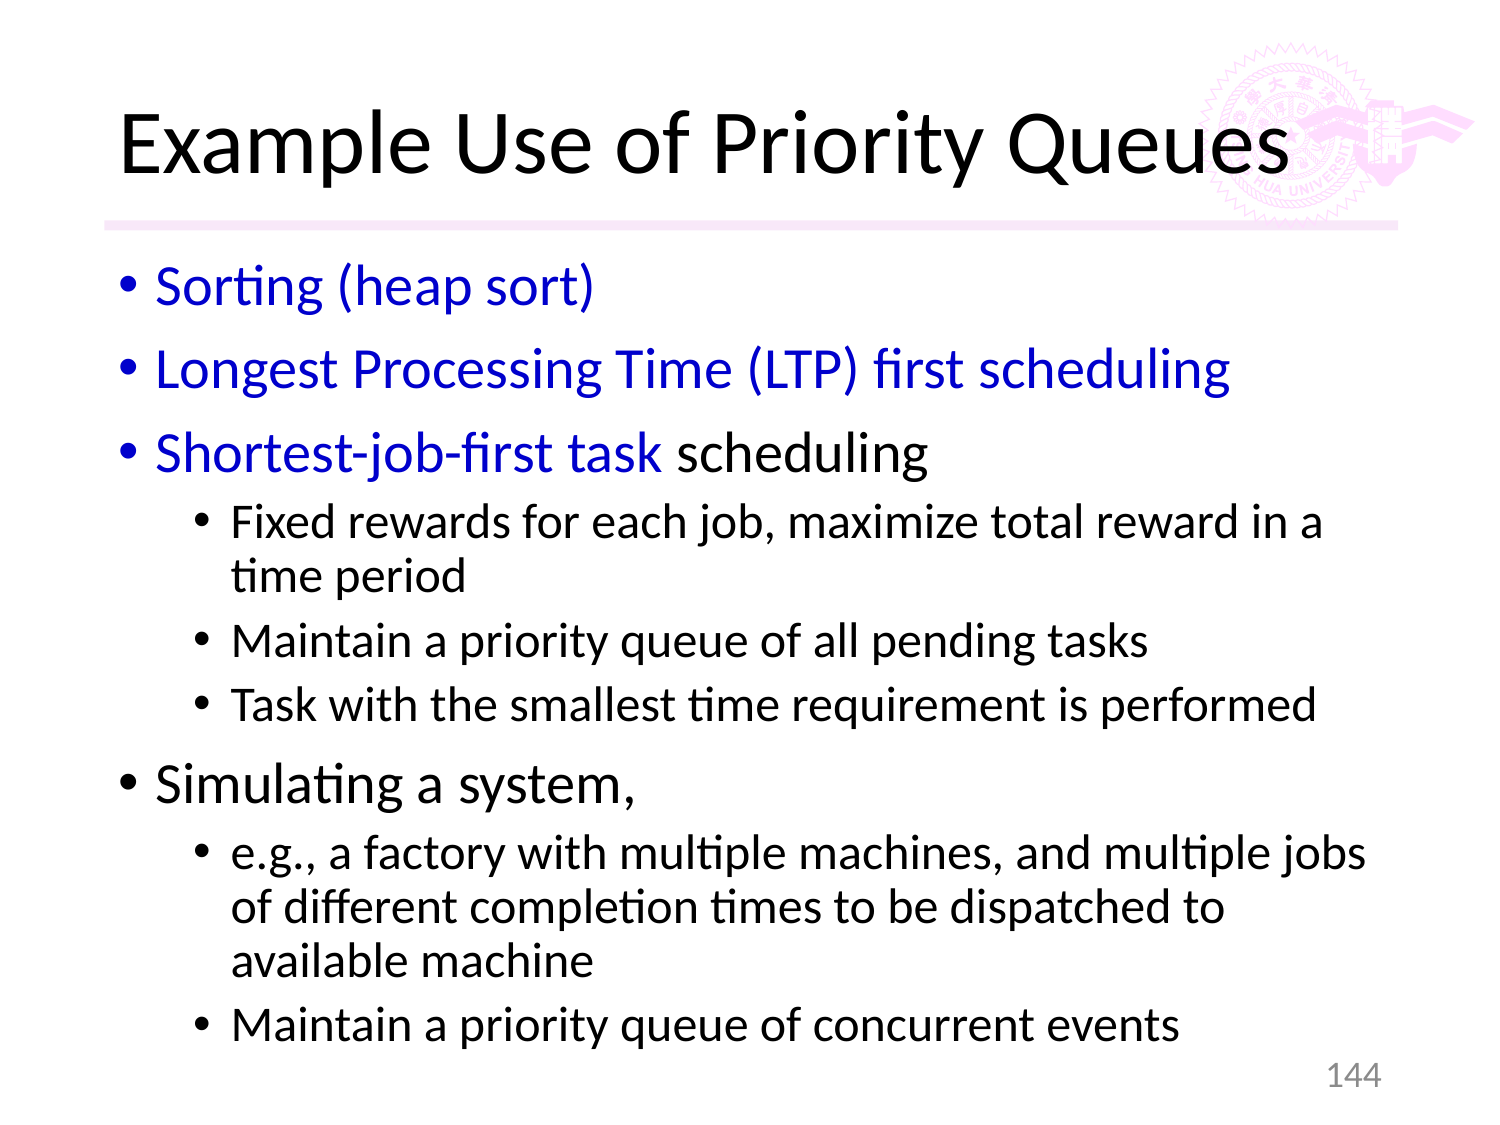

# Example Use of Priority Queues
Sorting (heap sort)
Longest Processing Time (LTP) first scheduling
Shortest-job-first task scheduling
Fixed rewards for each job, maximize total reward in a time period
Maintain a priority queue of all pending tasks
Task with the smallest time requirement is performed
Simulating a system,
e.g., a factory with multiple machines, and multiple jobs of different completion times to be dispatched to available machine
Maintain a priority queue of concurrent events
144